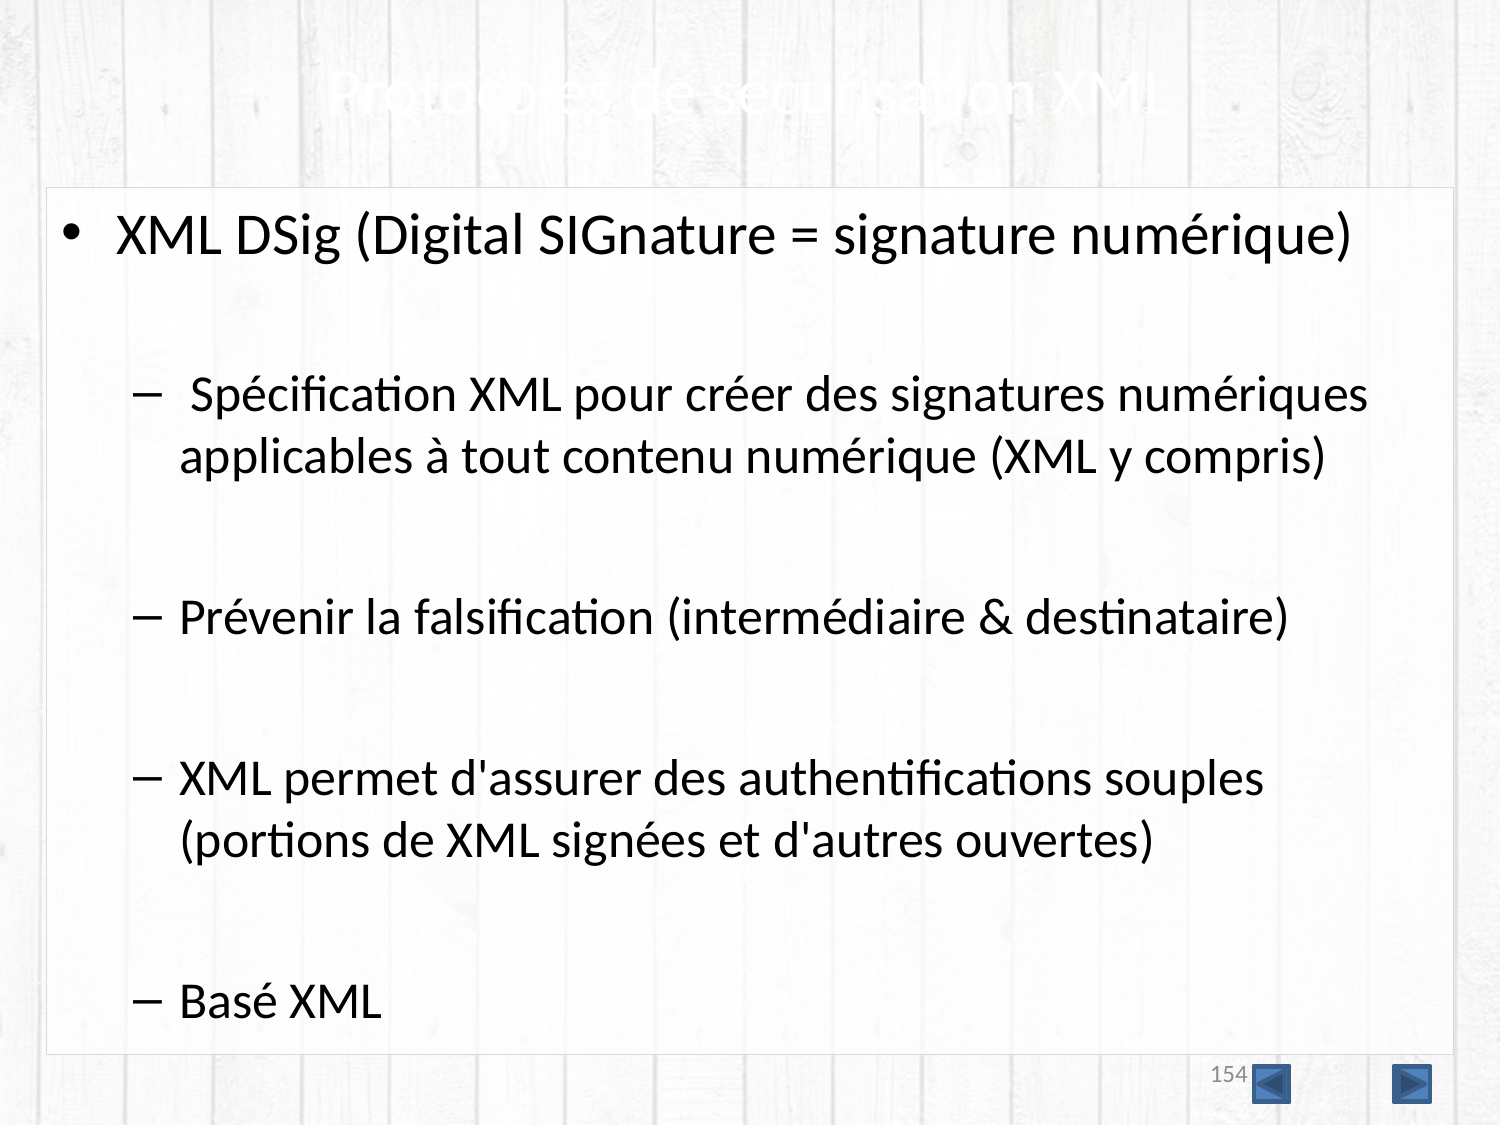

# Protocoles de sécurisation XML
XML DSig (Digital SIGnature = signature numérique)

 Spécification XML pour créer des signatures numériques applicables à tout contenu numérique (XML y compris)

Prévenir la falsification (intermédiaire & destinataire)

XML permet d'assurer des authentifications souples (portions de XML signées et d'autres ouvertes)

Basé XML

154